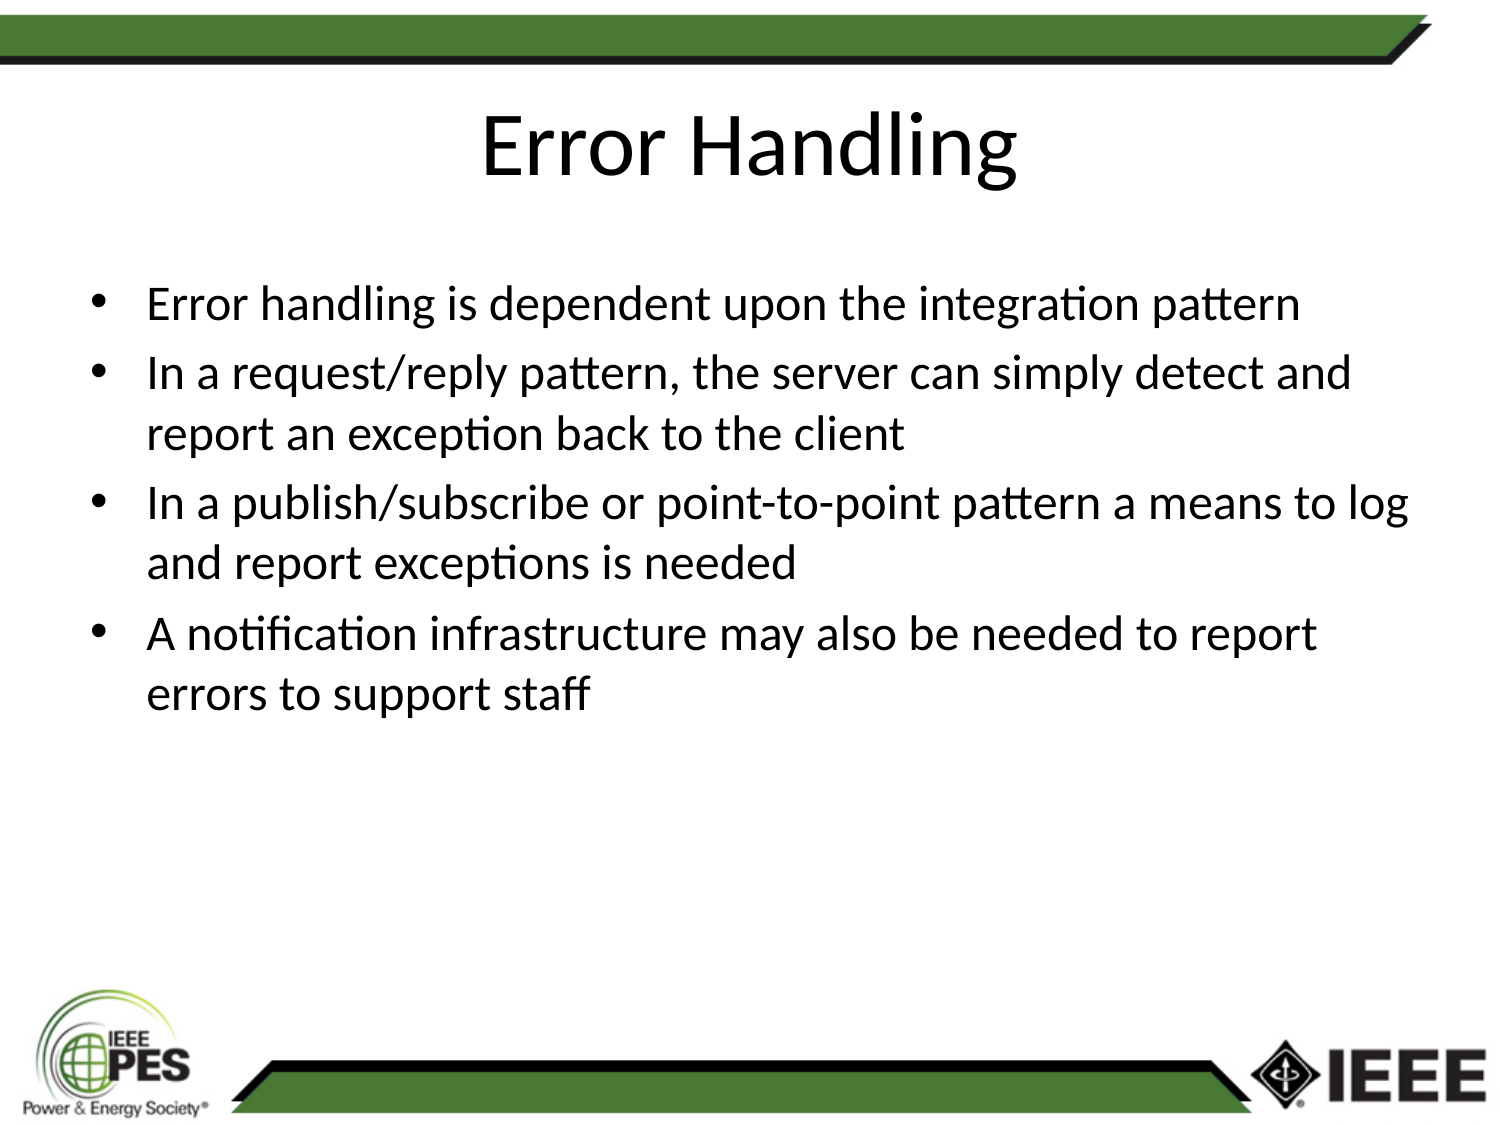

# Error Handling
Error handling is dependent upon the integration pattern
In a request/reply pattern, the server can simply detect and report an exception back to the client
In a publish/subscribe or point-to-point pattern a means to log and report exceptions is needed
A notification infrastructure may also be needed to report errors to support staff